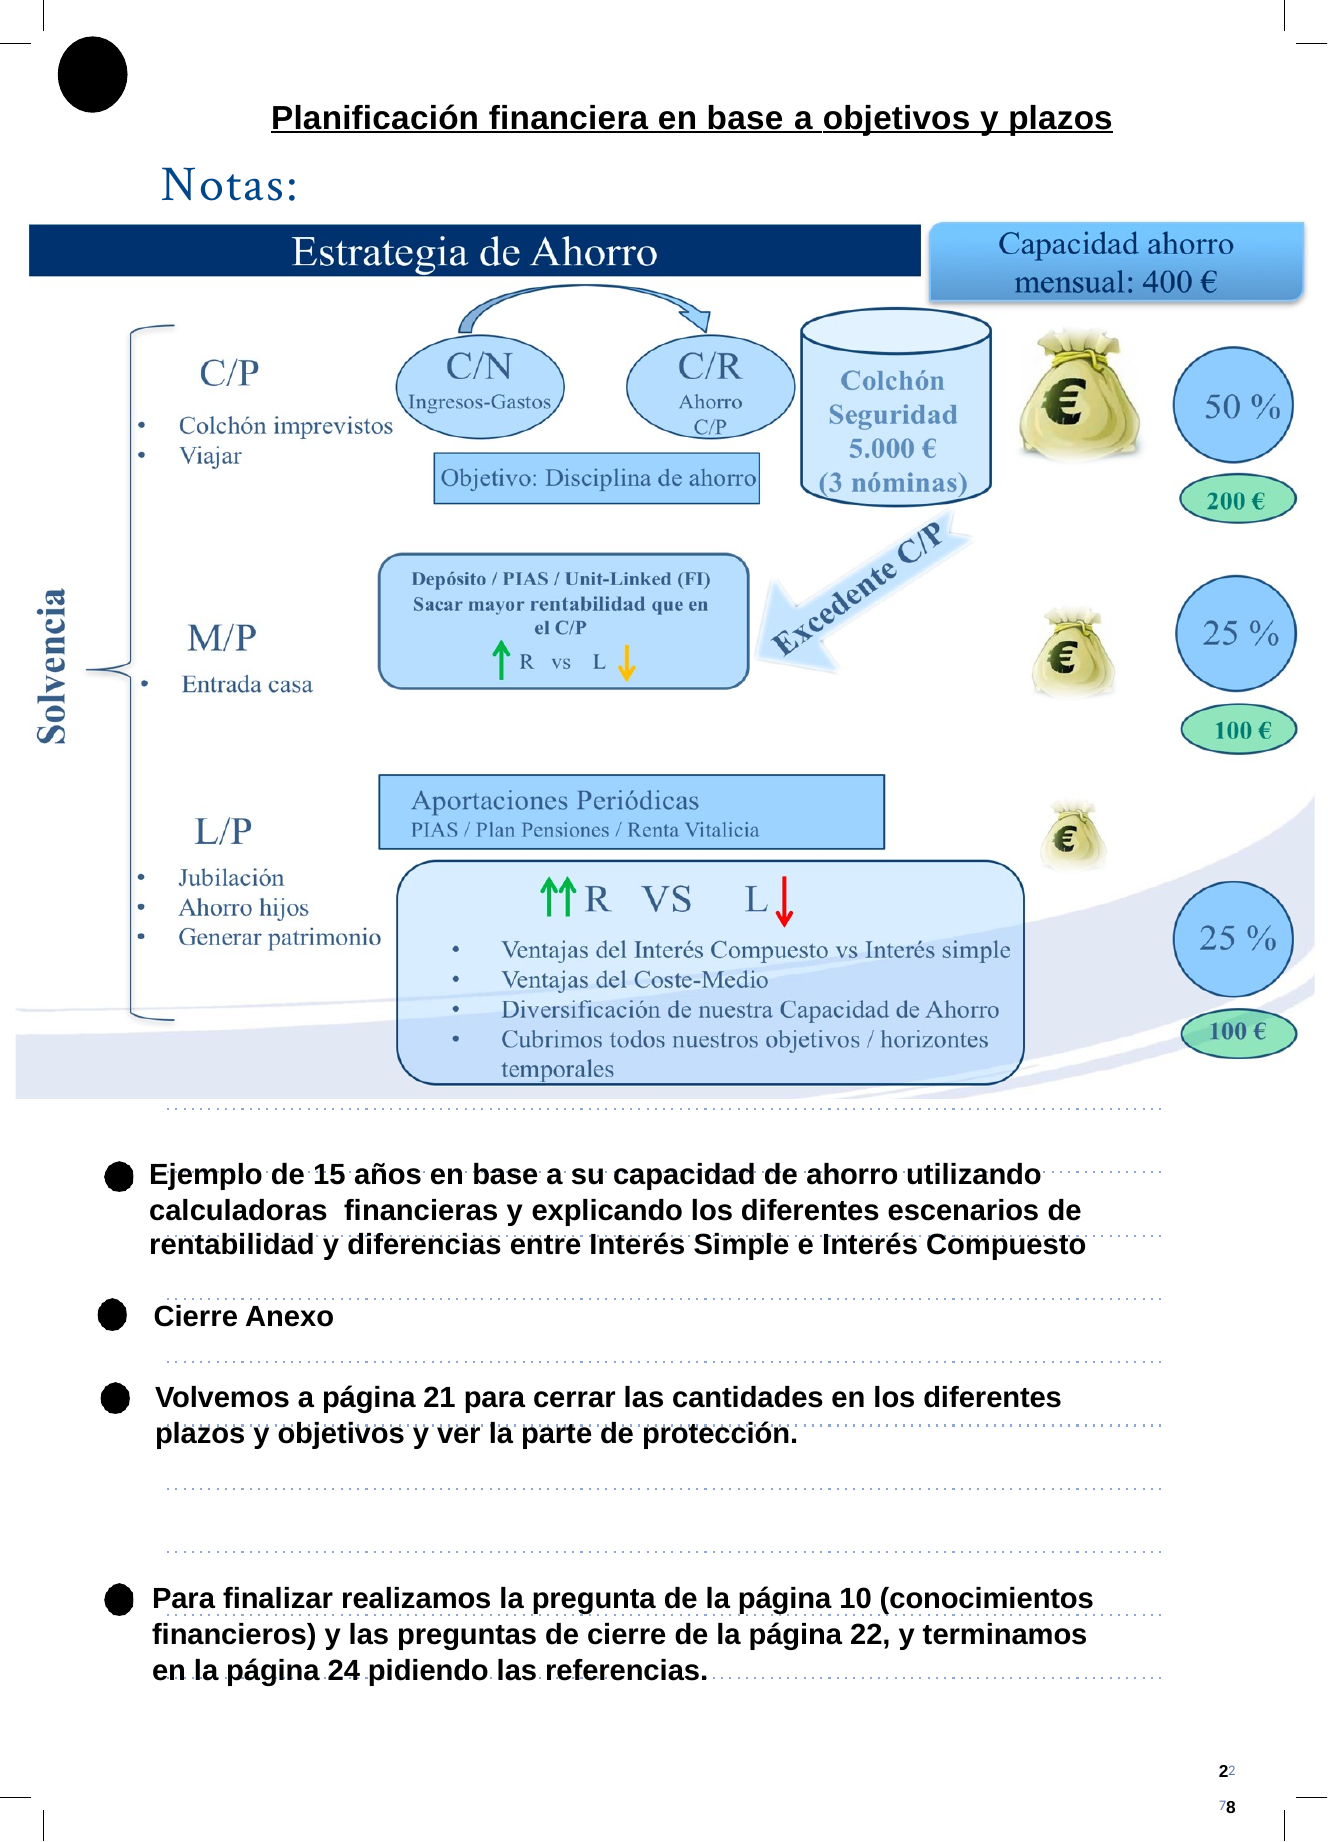

Planificación financiera en base a objetivos y plazos
Notas:

Ejemplo de 15 años en base a su capacidad de ahorro utilizando calculadoras  financieras y explicando los diferentes escenarios de rentabilidad y diferencias entre Interés Simple e Interés Compuesto

Cierre Anexo

Volvemos a página 21 para cerrar las cantidades en los diferentes plazos y objetivos y ver la parte de protección.

Para finalizar realizamos la pregunta de la página 10 (conocimientos financieros) y las preguntas de cierre de la página 22, y terminamos en la página 24 pidiendo las referencias.

2278